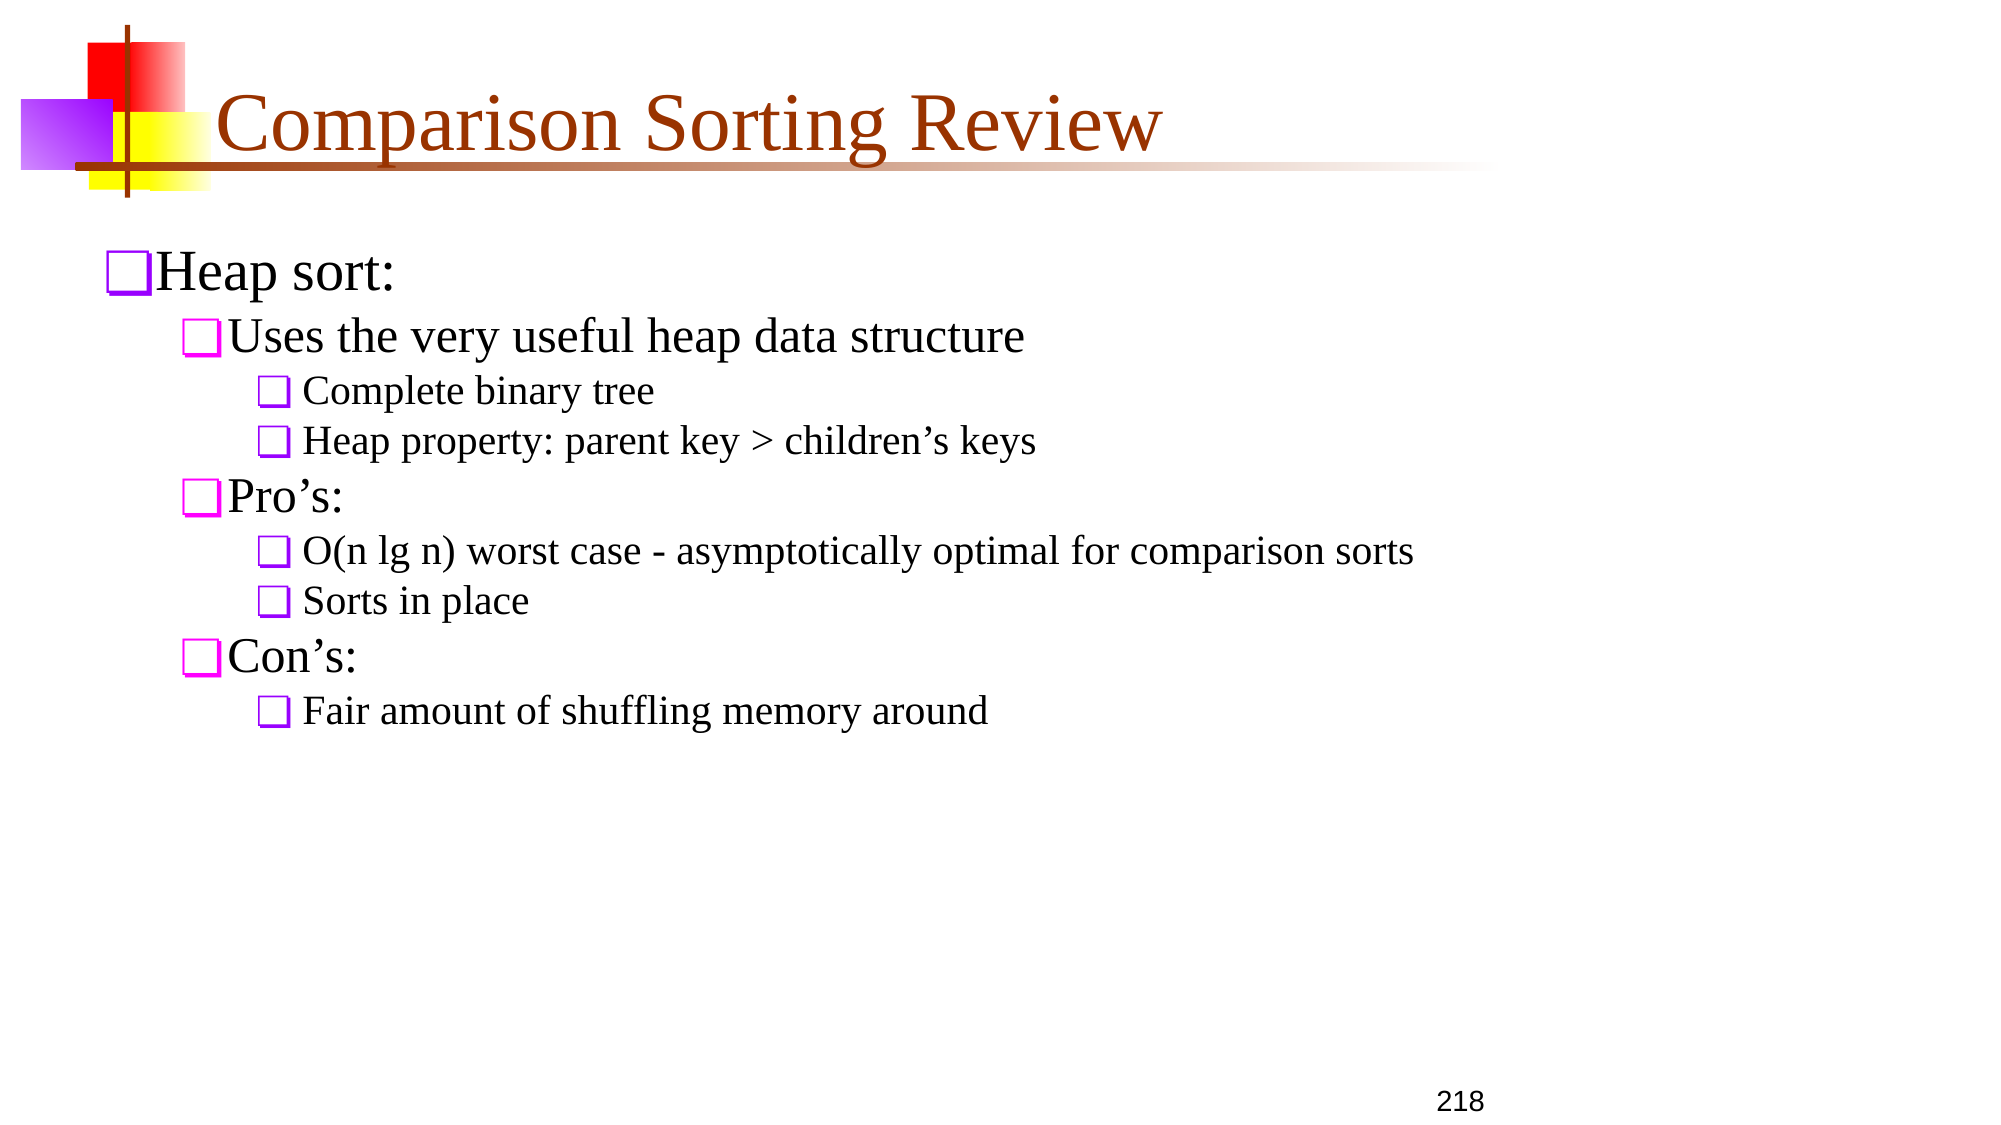

# Comparison Sorting Review
Heap sort:
Uses the very useful heap data structure
Complete binary tree
Heap property: parent key > children’s keys
Pro’s:
O(n lg n) worst case - asymptotically optimal for comparison sorts
Sorts in place
Con’s:
Fair amount of shuffling memory around

218